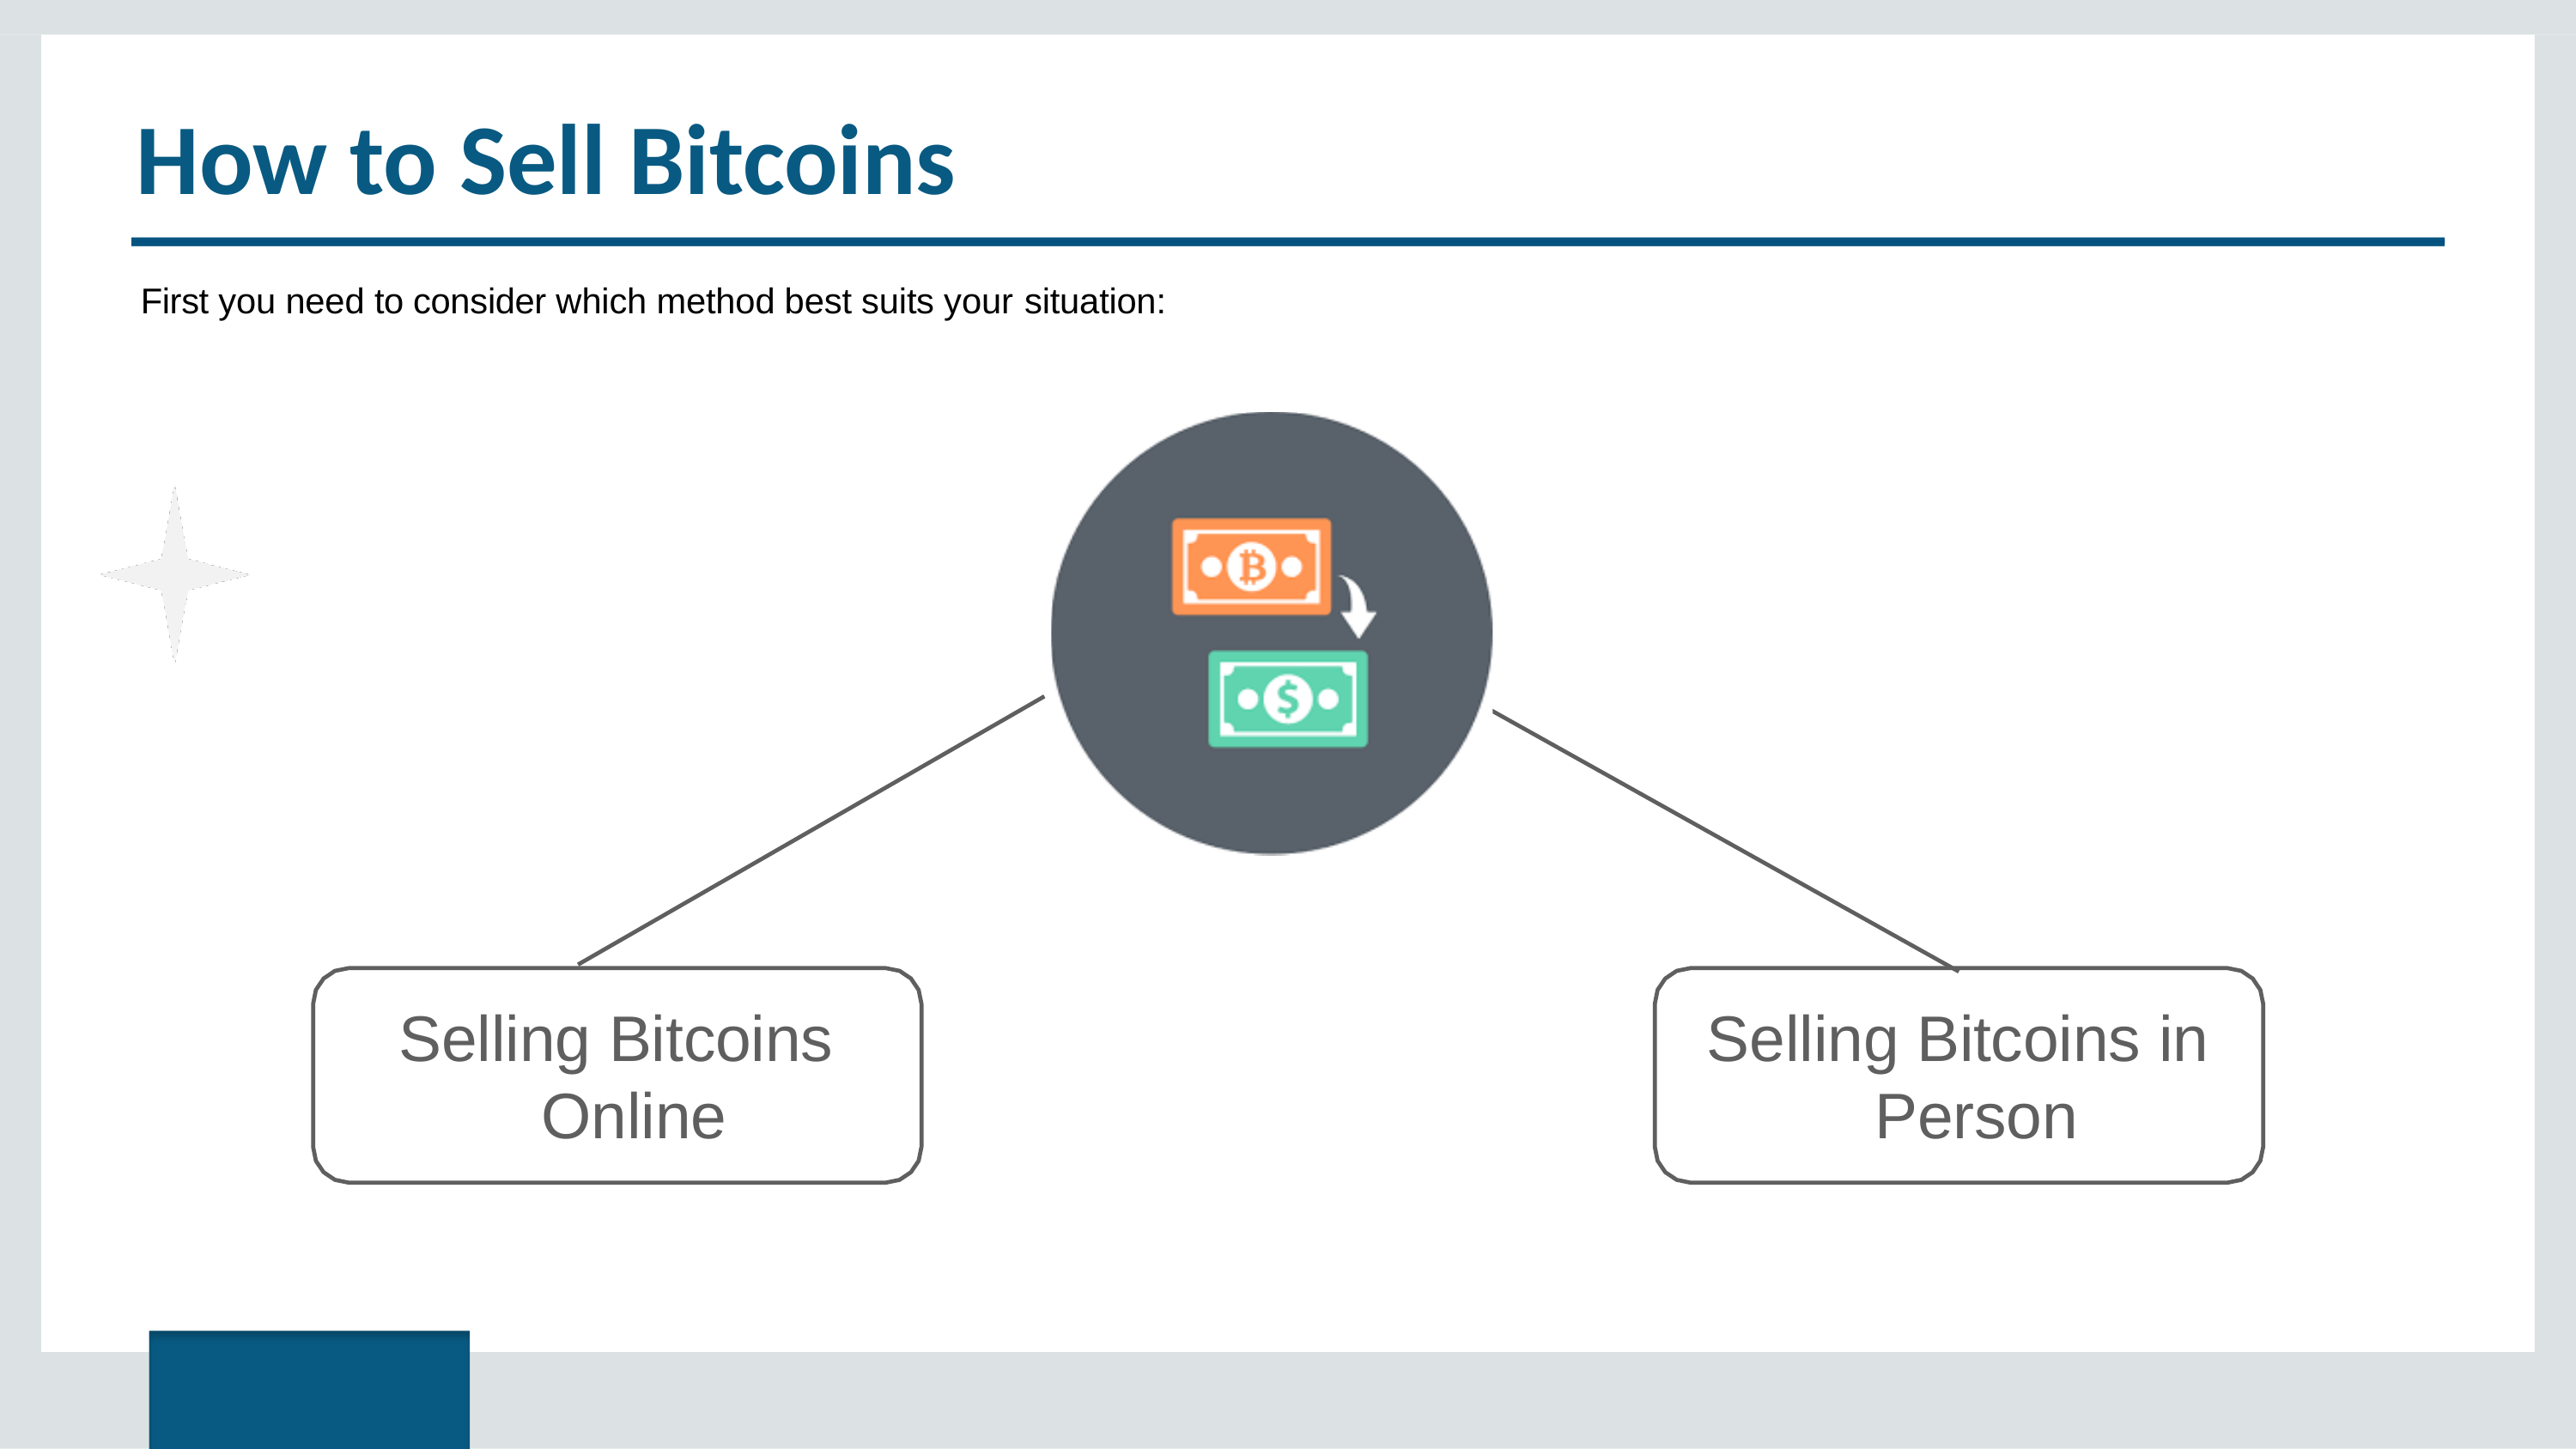

# How to Sell Bitcoins

First you need to consider which method best suits your situation:

Selling Bitcoins  Online
Selling Bitcoins in  Person